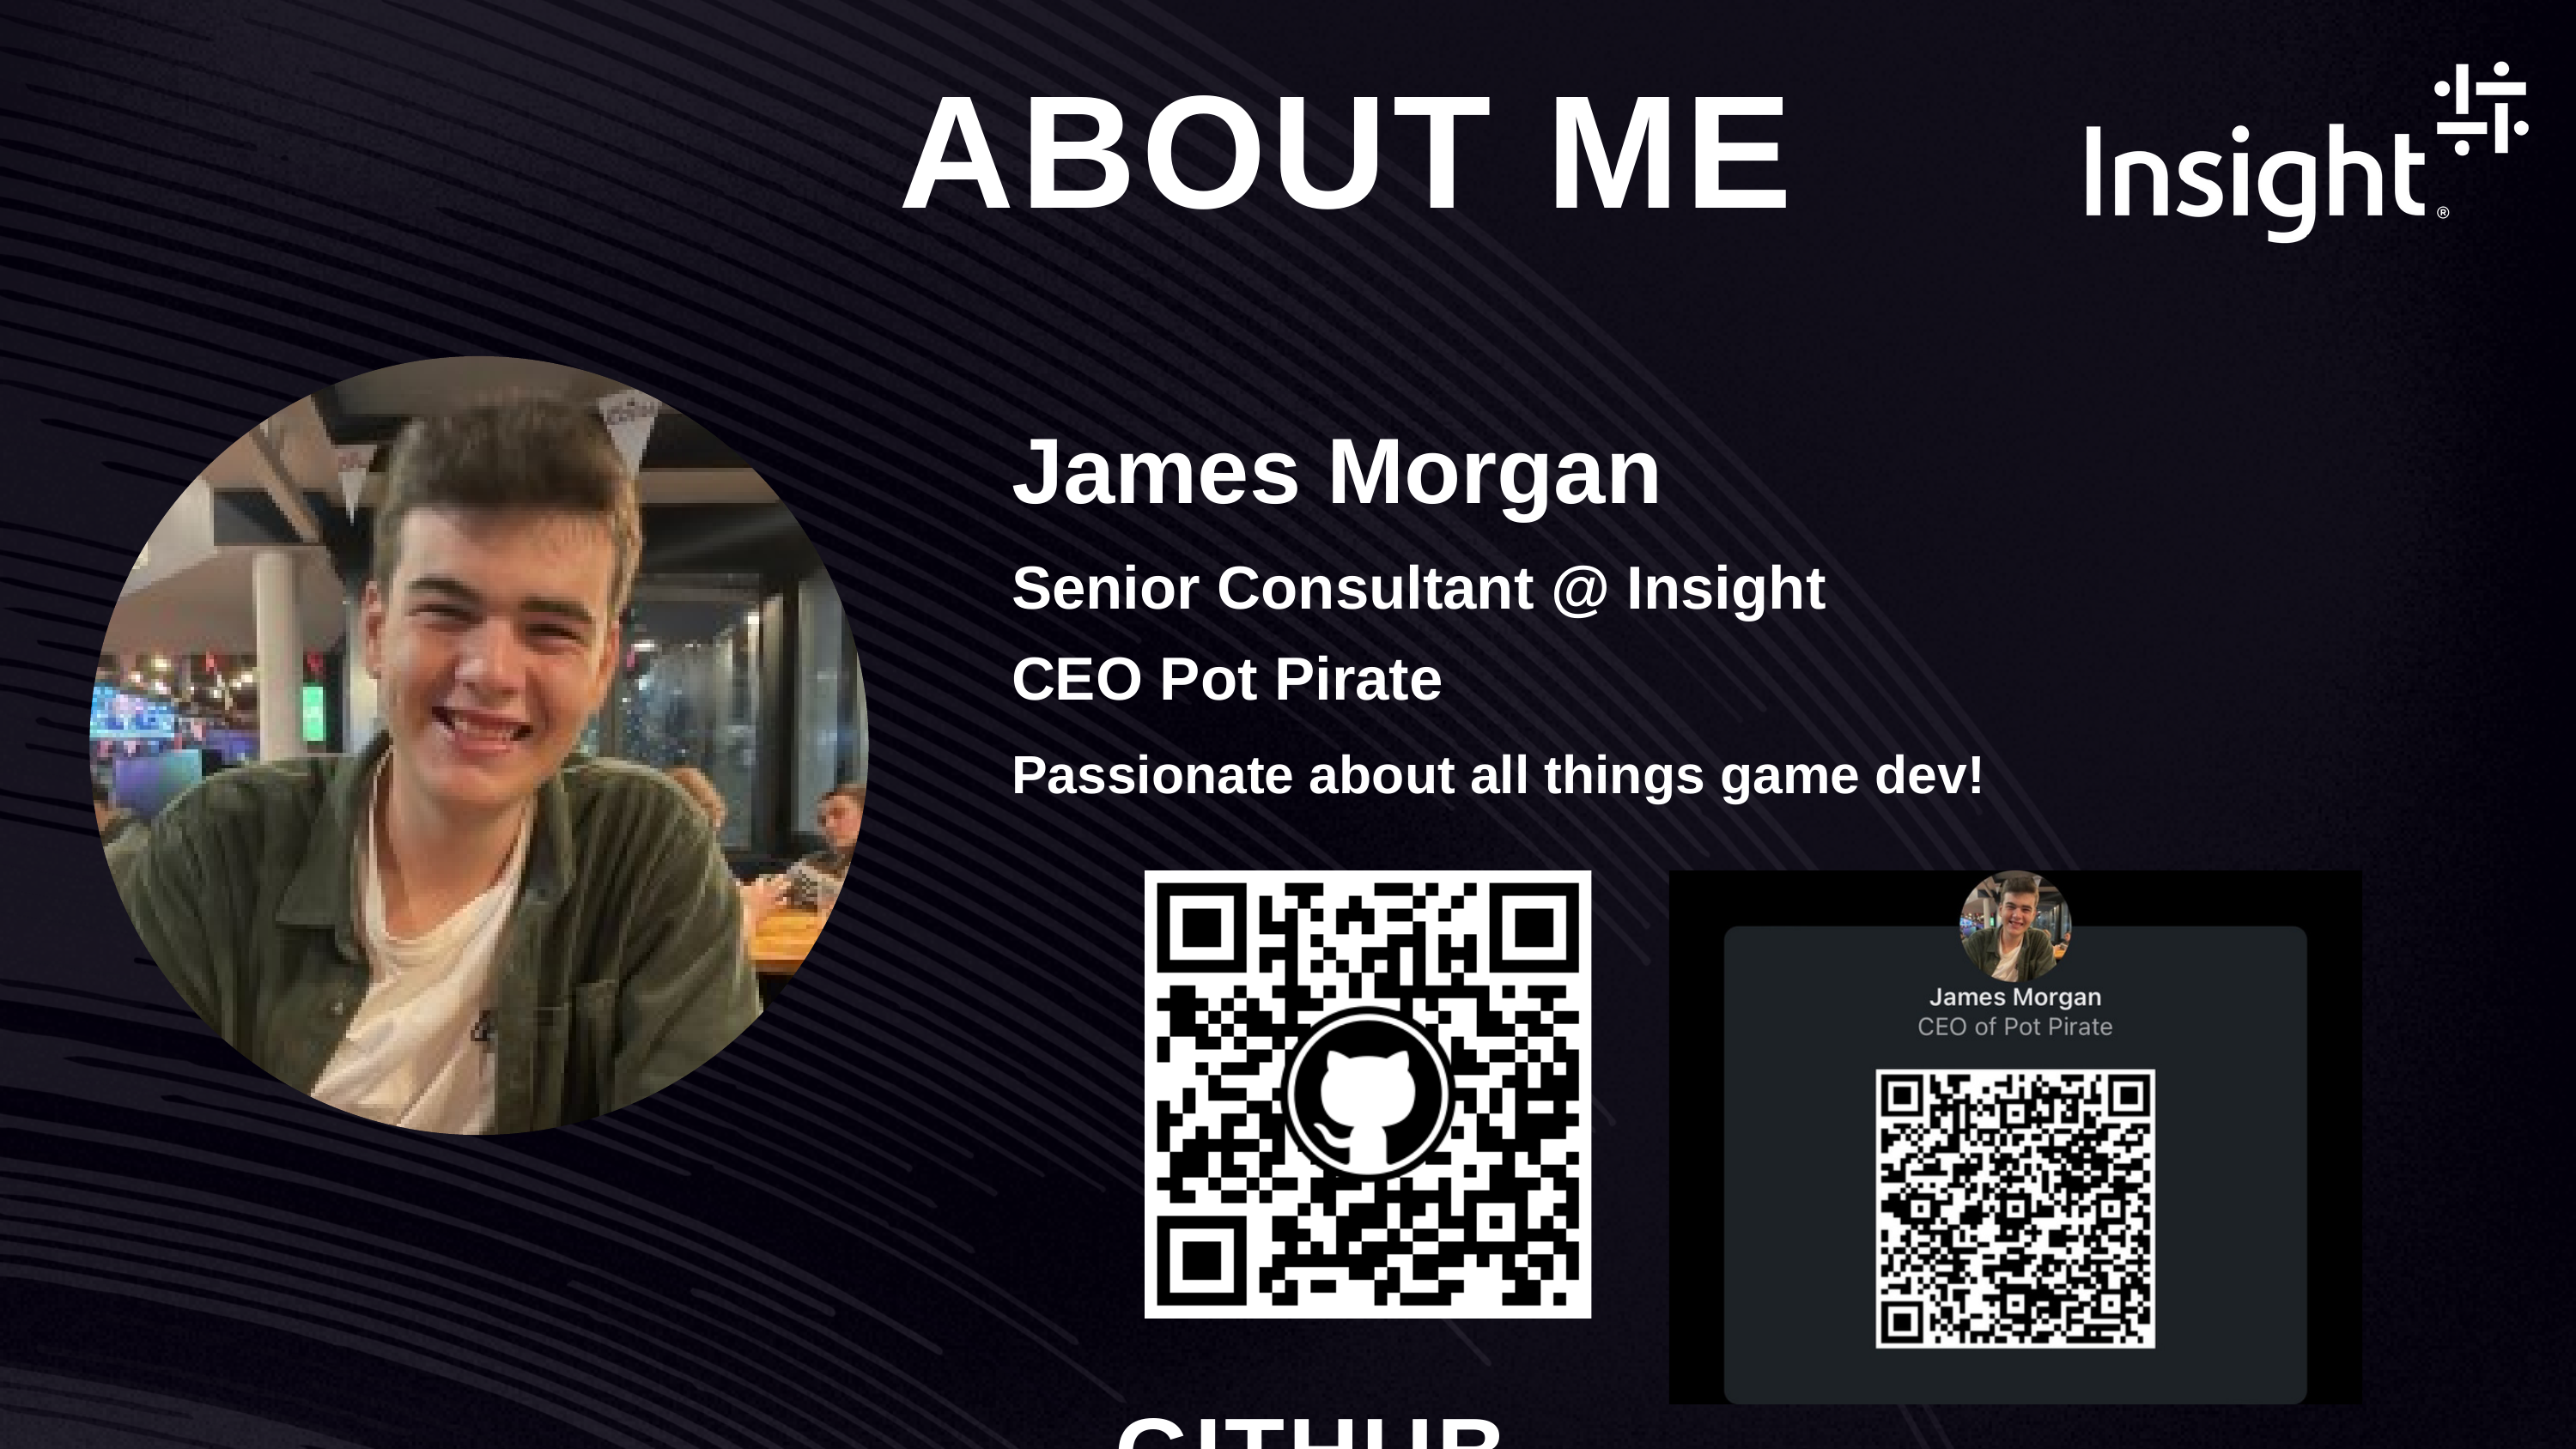

ABOUT ME

James Morgan
Senior Consultant @ Insight
CEO Pot Pirate
Passionate about all things game dev!

GITHUB